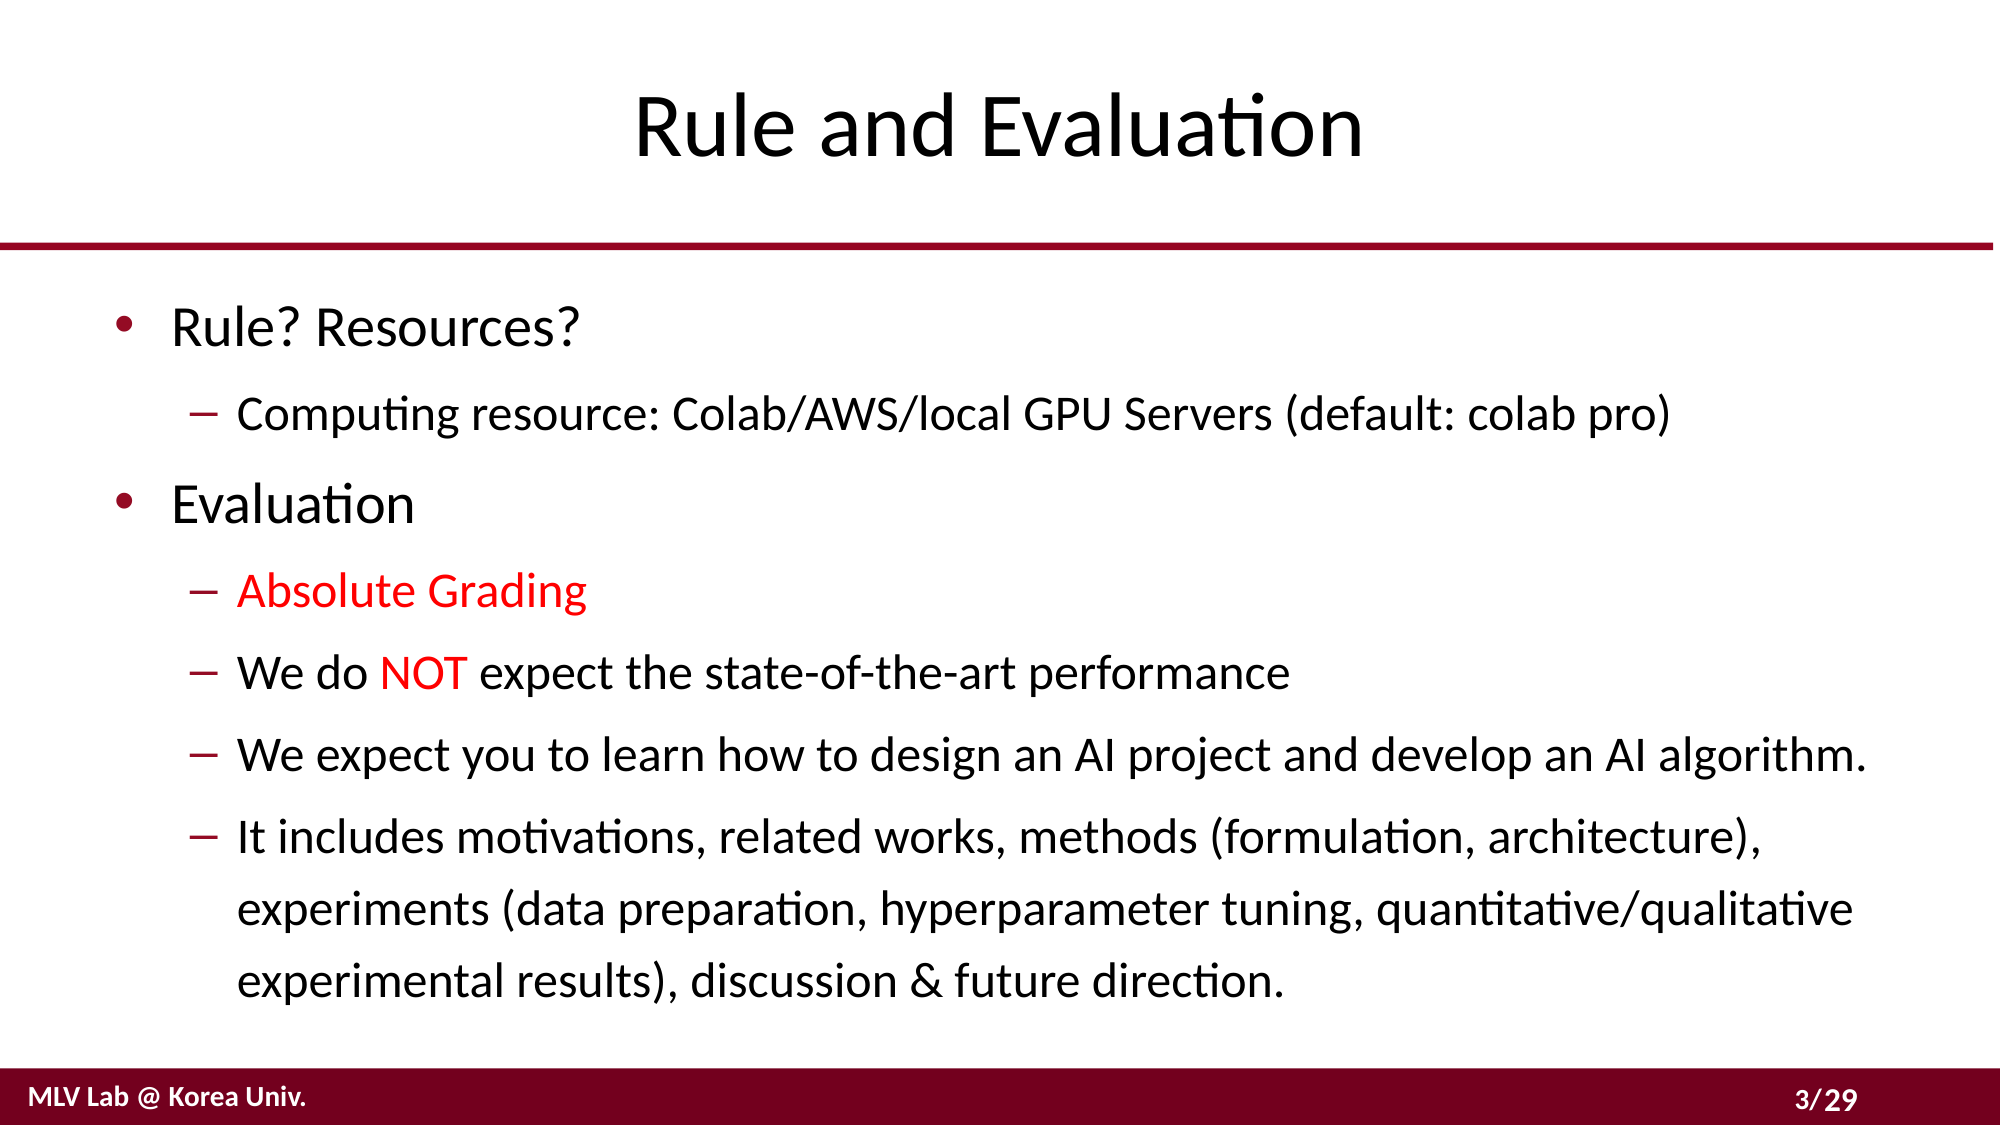

# Rule and Evaluation
Rule? Resources?
Computing resource: Colab/AWS/local GPU Servers (default: colab pro)
Evaluation
Absolute Grading
We do NOT expect the state-of-the-art performance
We expect you to learn how to design an AI project and develop an AI algorithm.
It includes motivations, related works, methods (formulation, architecture), experiments (data preparation, hyperparameter tuning, quantitative/qualitative experimental results), discussion & future direction.

29